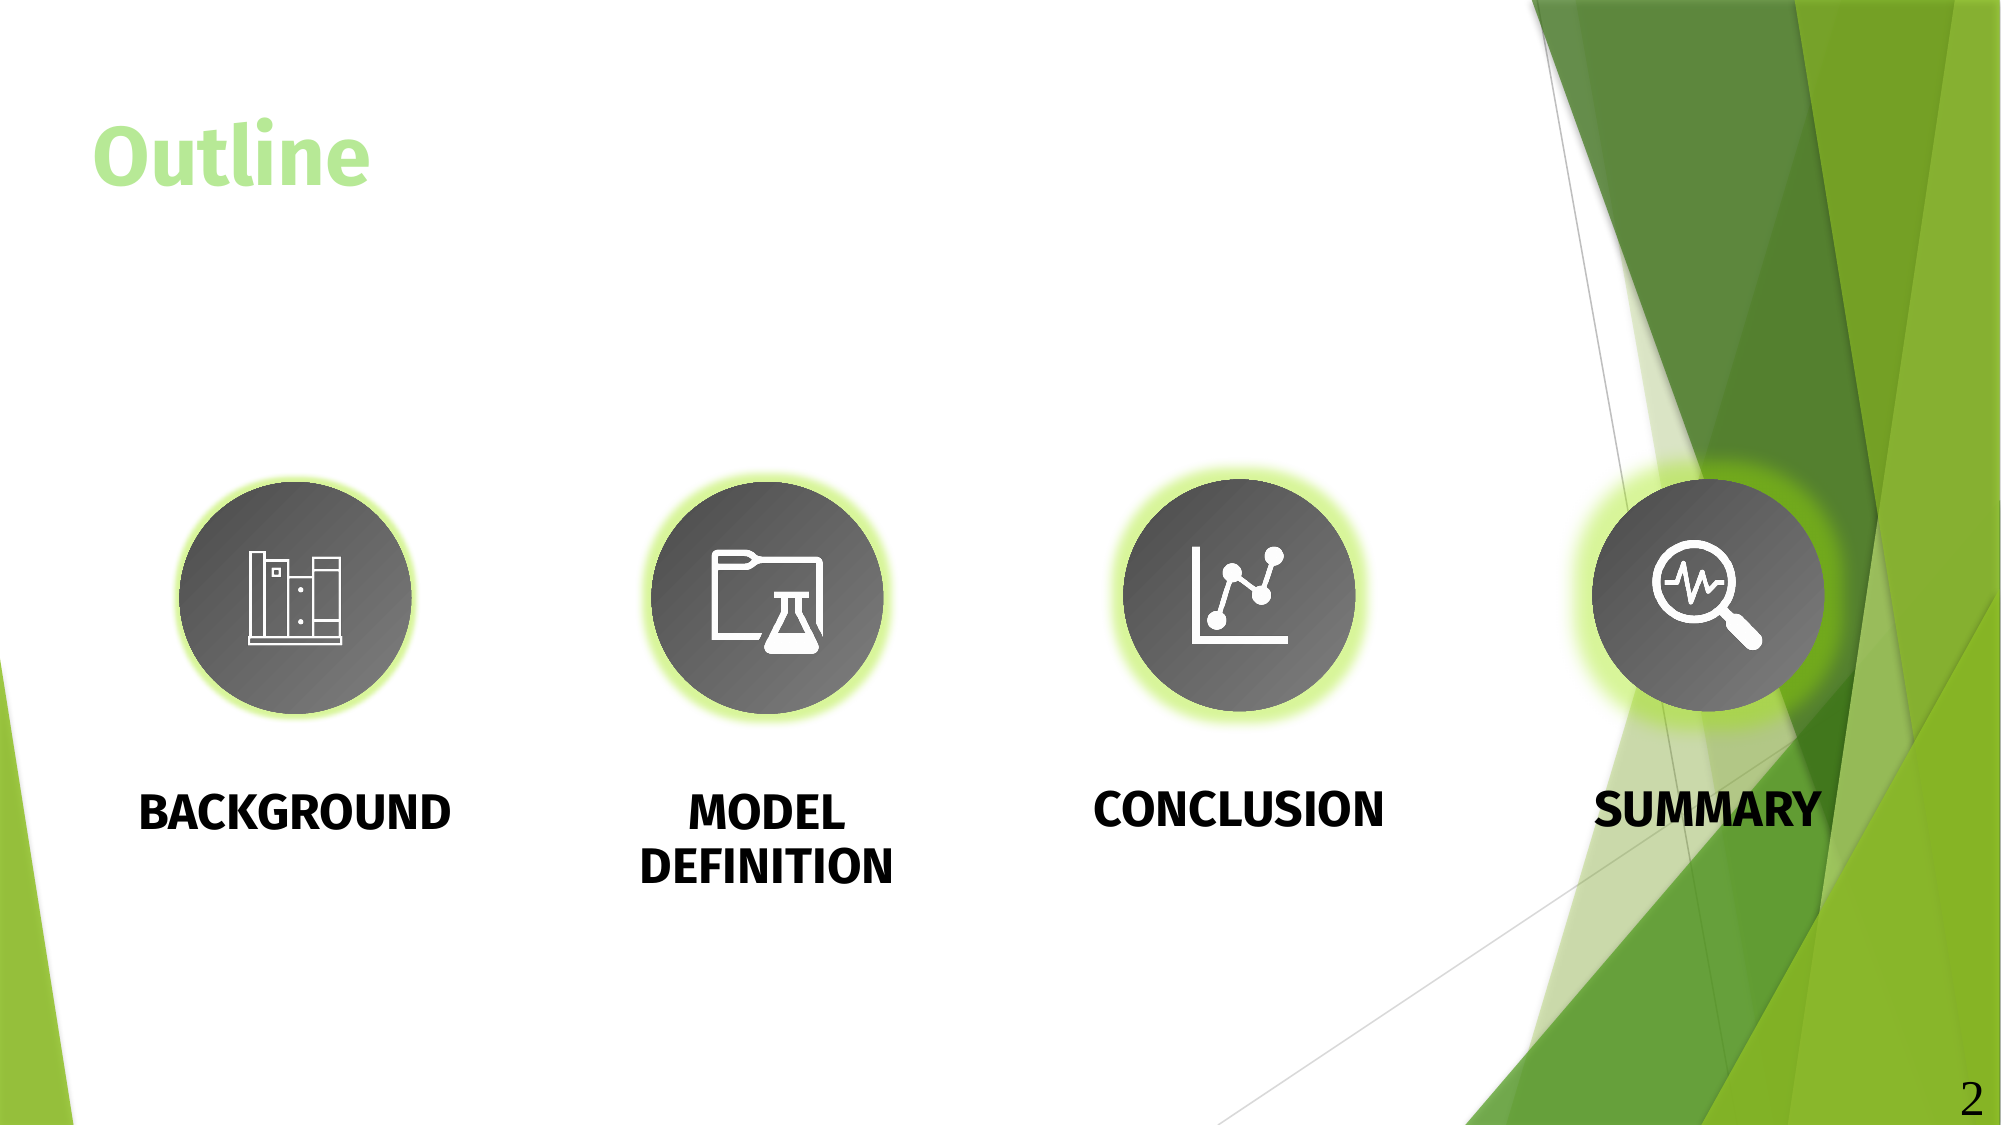

# Outline

Conclusion

Summary

Background

Model definition
2